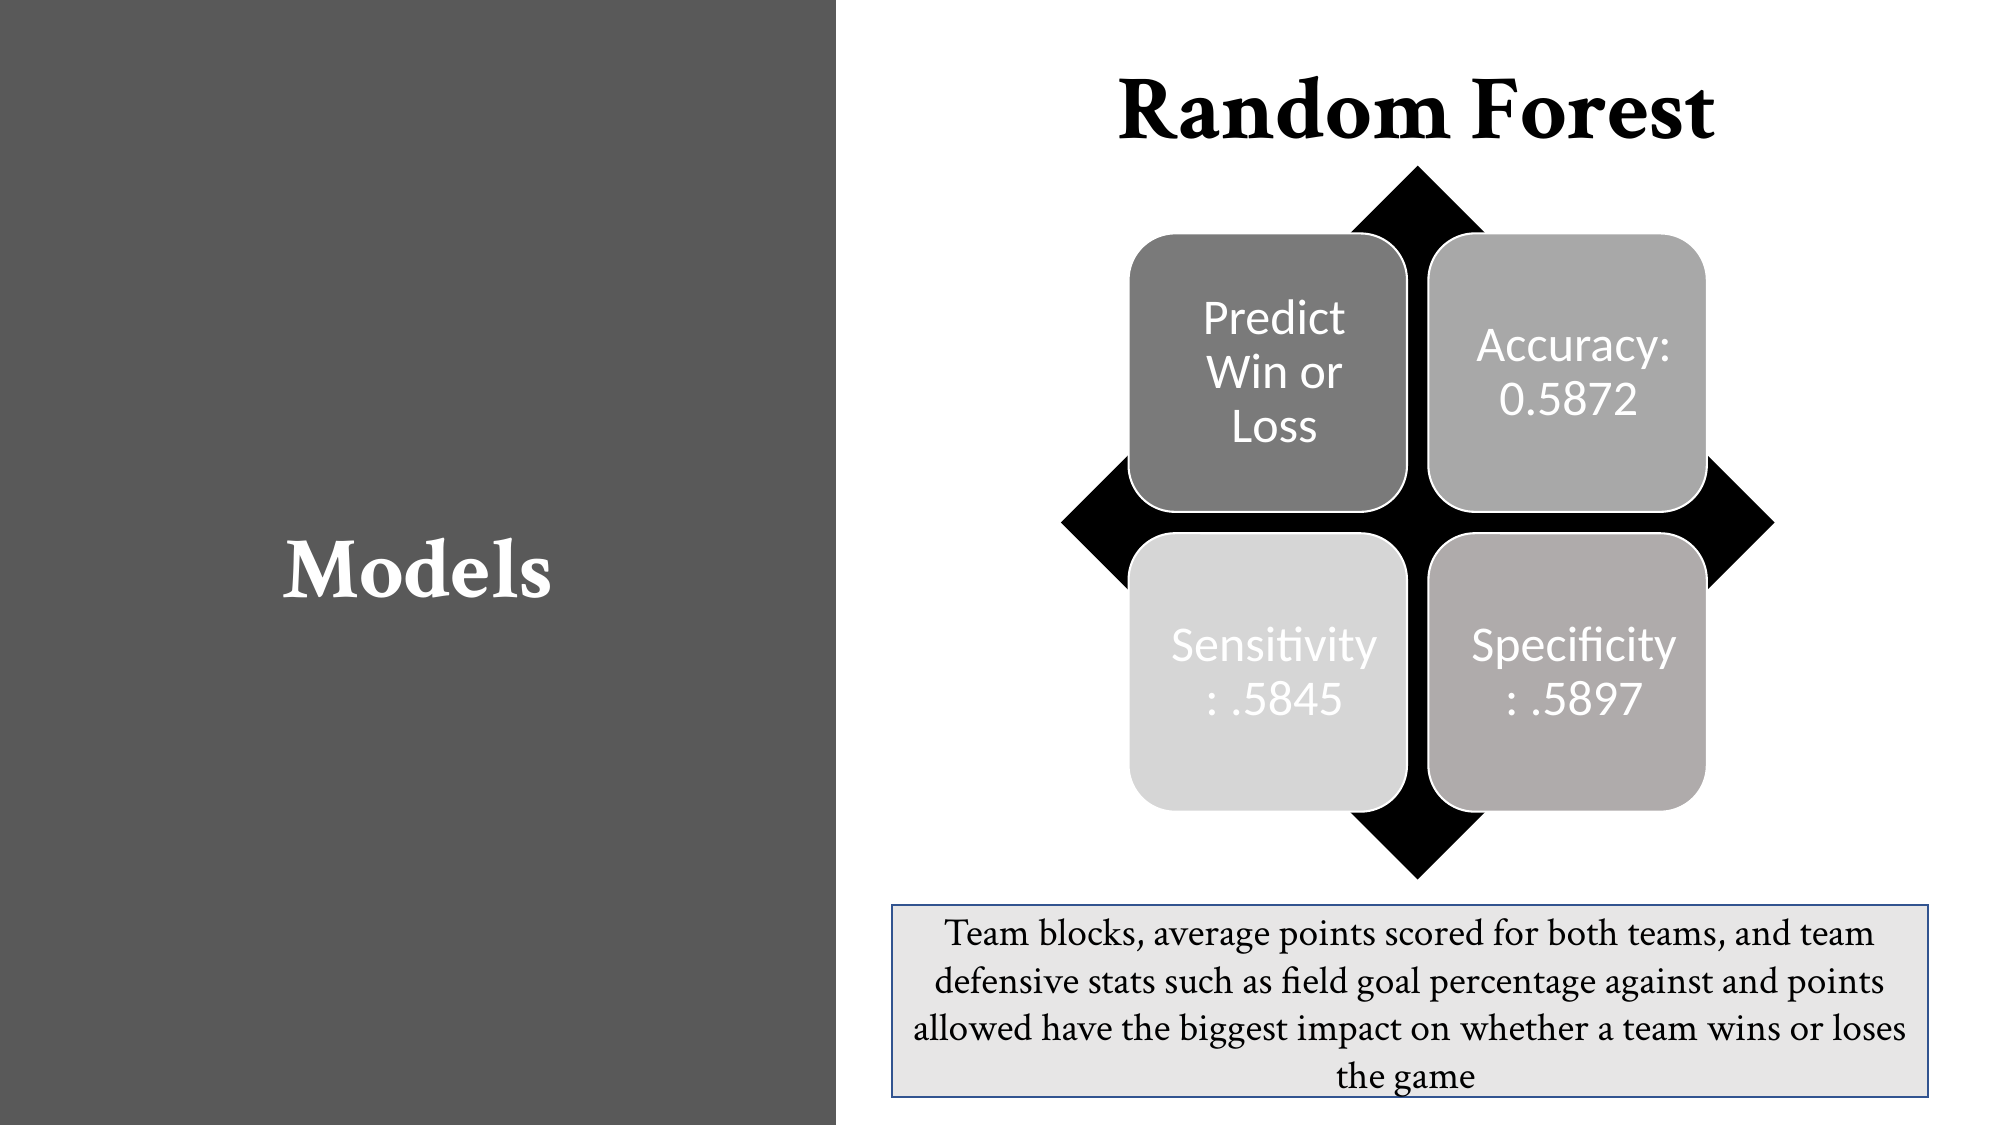

Models
# Random Forest
Predict Win or Loss
Accuracy: 0.5872
Sensitivity: .5845
Specificity: .5897
Team blocks, average points scored for both teams, and team defensive stats such as field goal percentage against and points allowed have the biggest impact on whether a team wins or loses the game